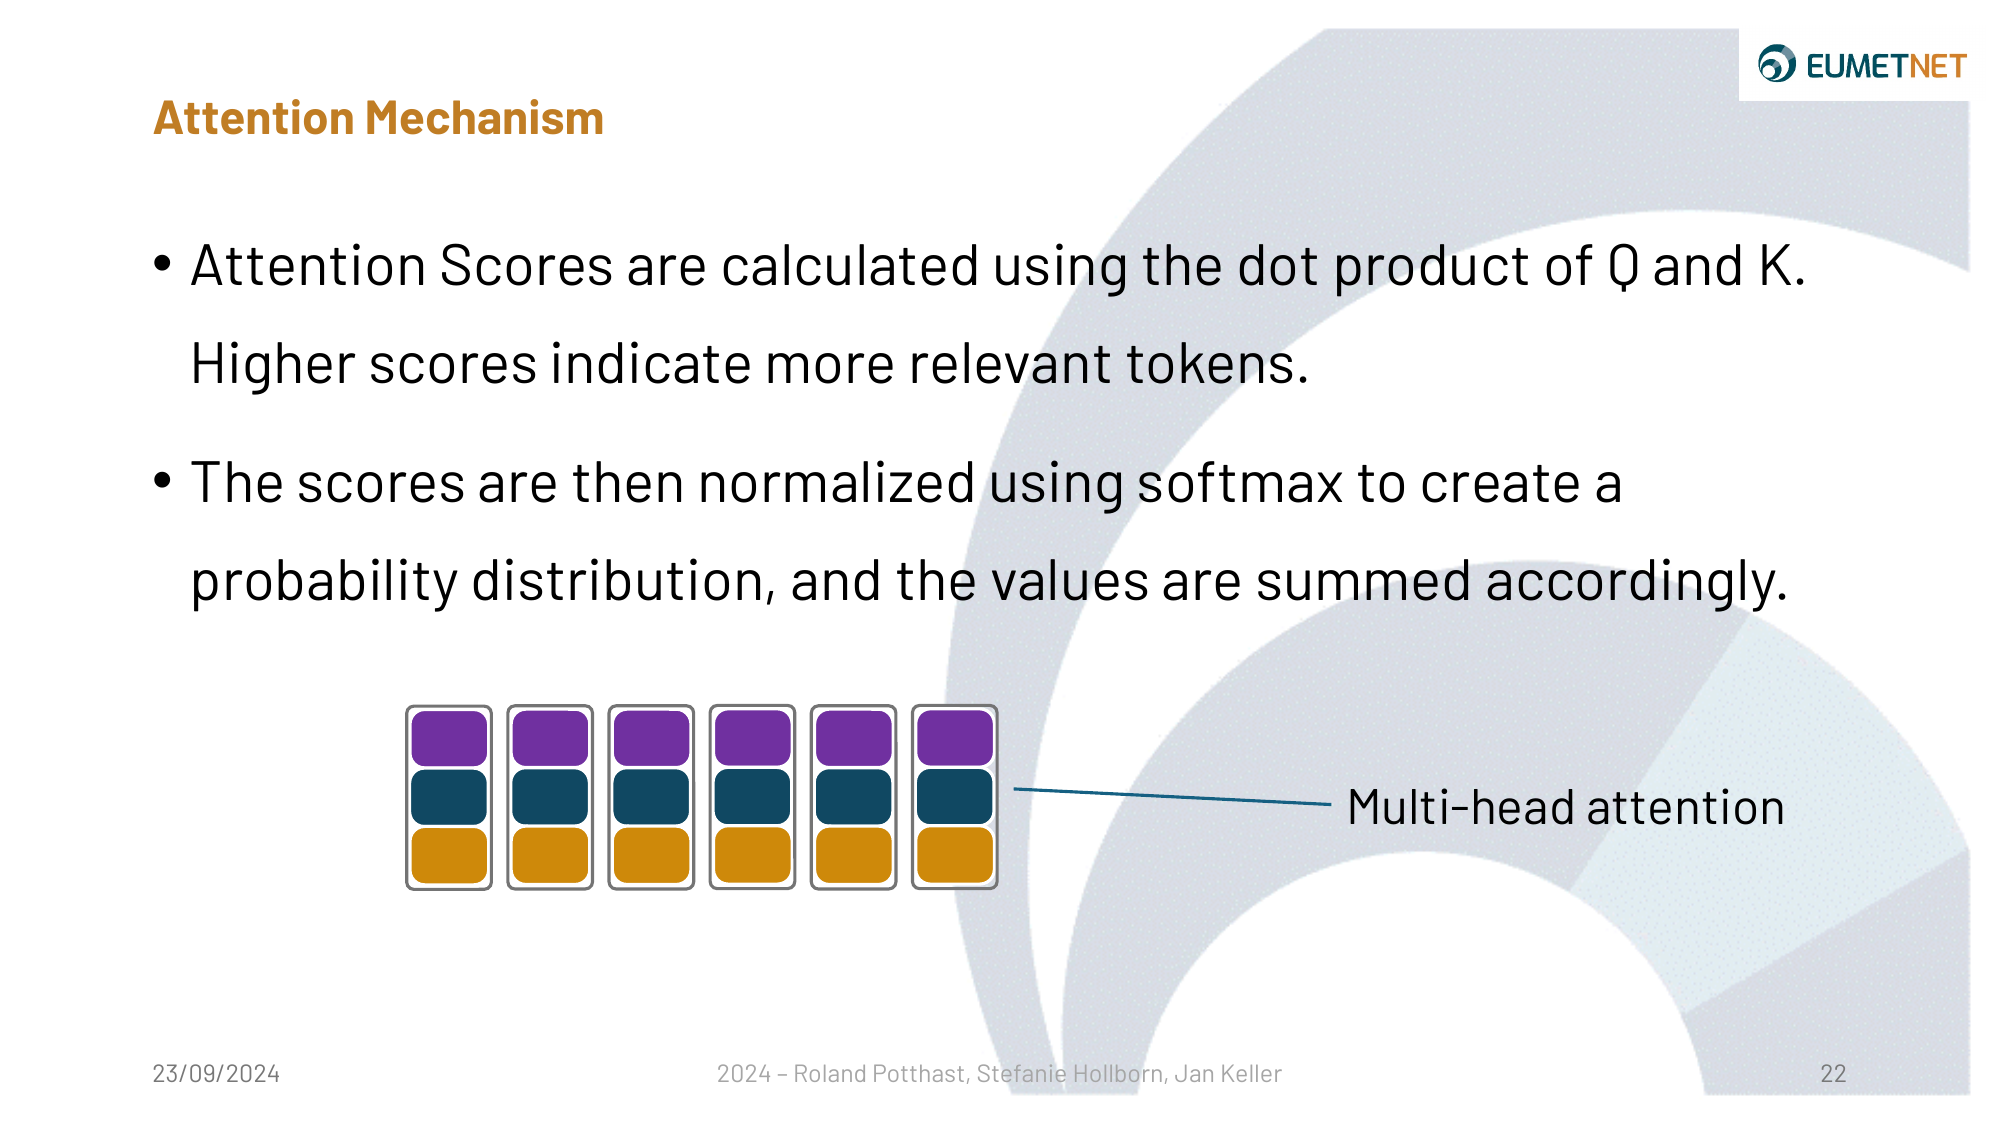

# Attention Mechanism
Attention Scores are calculated using the dot product of Q and K. Higher scores indicate more relevant tokens.
The scores are then normalized using softmax to create a probability distribution, and the values are summed accordingly.

Multi-head attention
23/09/2024
2024 – Roland Potthast, Stefanie Hollborn, Jan Keller
22